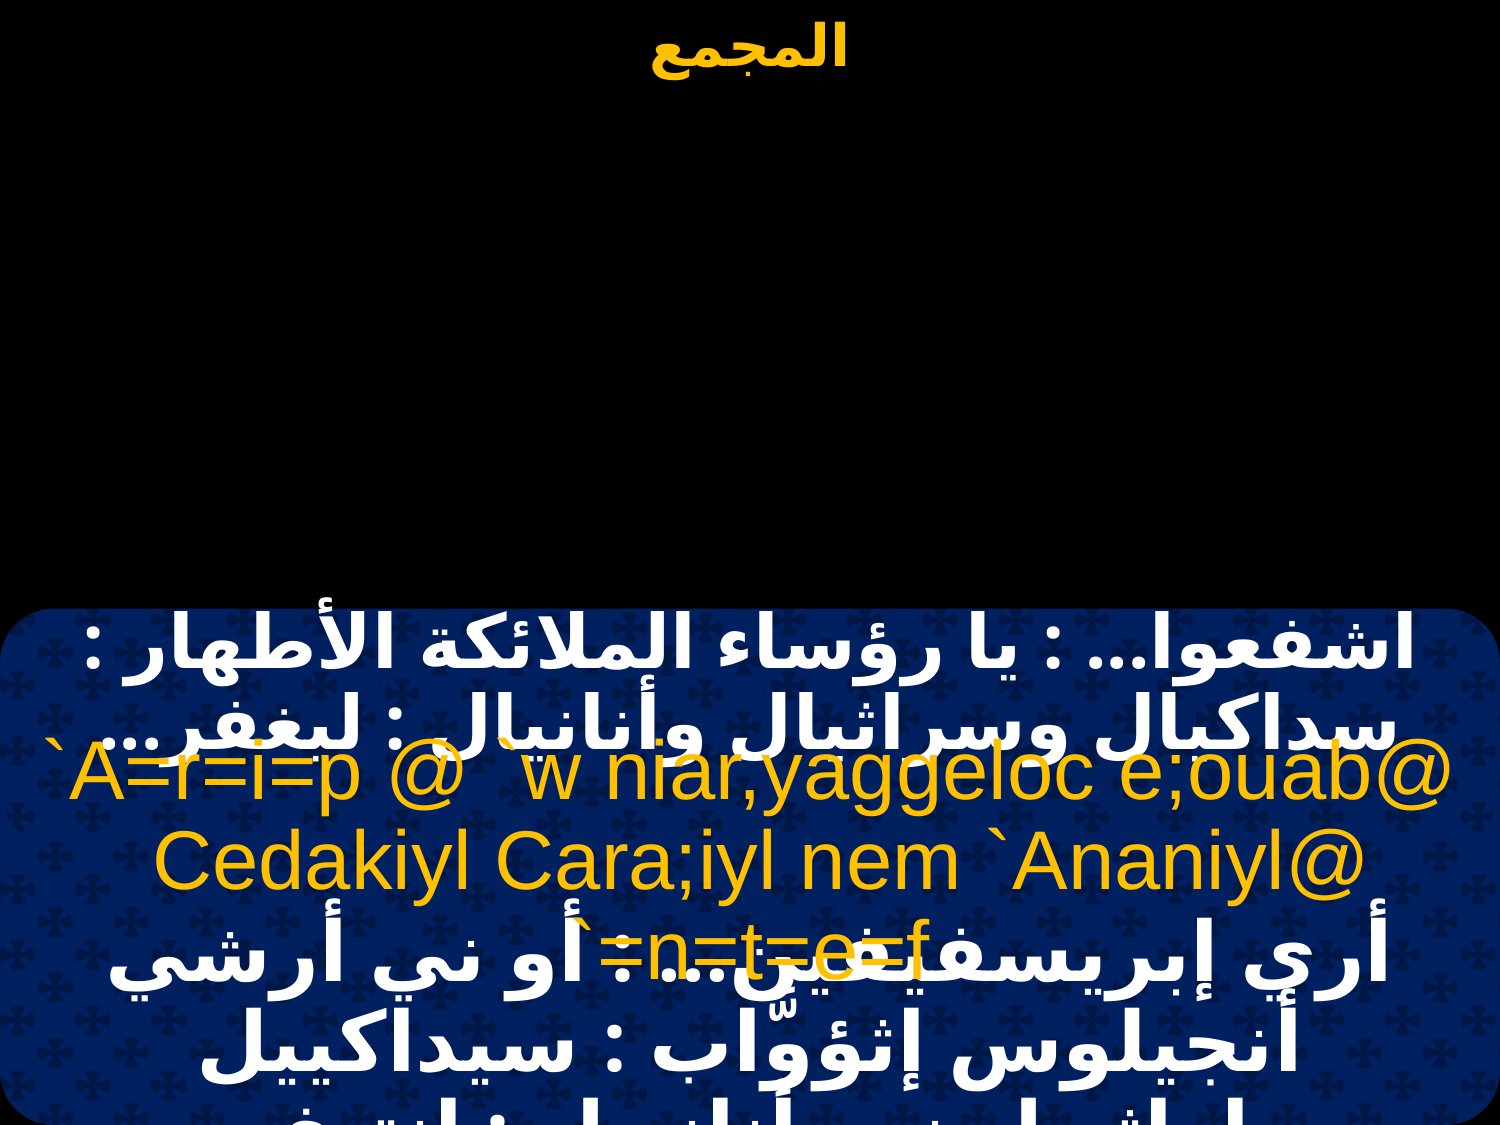

#
اشفعوا... : يا رؤساء الملائكة الأطهار : سداكيال وسراثيال وأنانيال : ليغفر...
`A=r=i=p @ `w niar,yaggeloc e;ouab@
 Cedakiyl Cara;iyl nem `Ananiyl@ `=n=t=e=f
أري إبريسفيفين... : أو ني أرشي أنجيلوس إثؤوَّاب : سيداكييل ساراثييل نيم أنانييل : إنتيف...